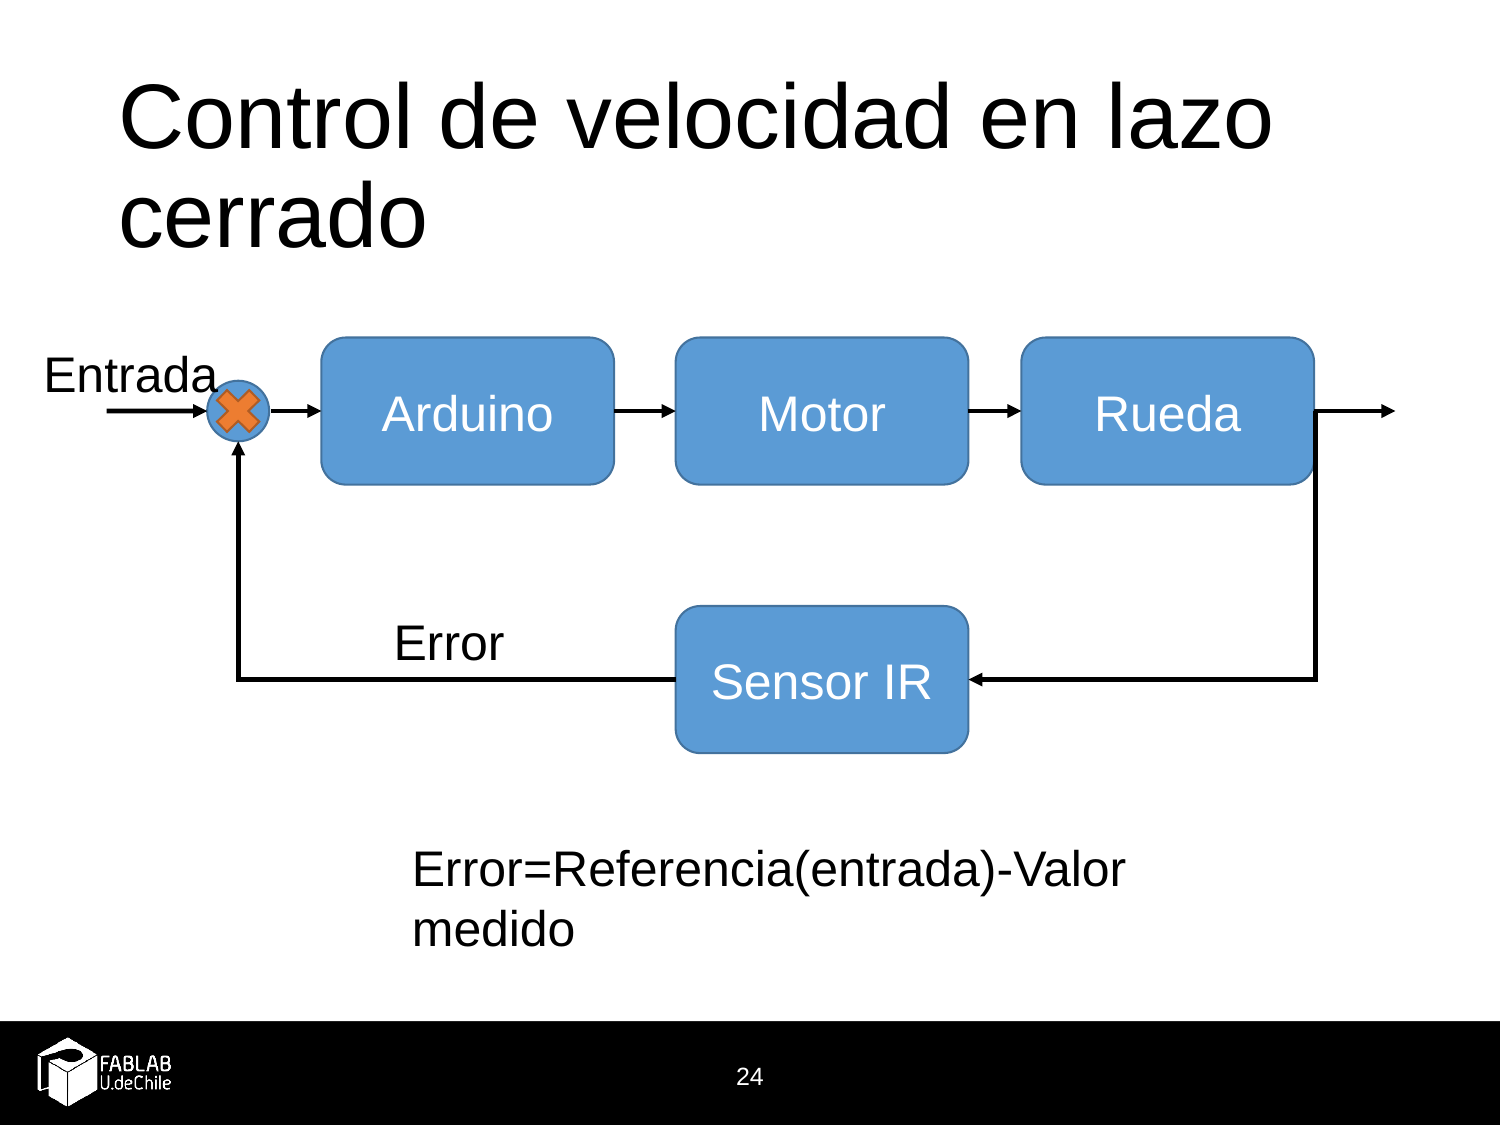

# Control de velocidad en lazo cerrado
Entrada
Arduino
Motor
Rueda

Error
Sensor IR
Error=Referencia(entrada)-Valor medido
24